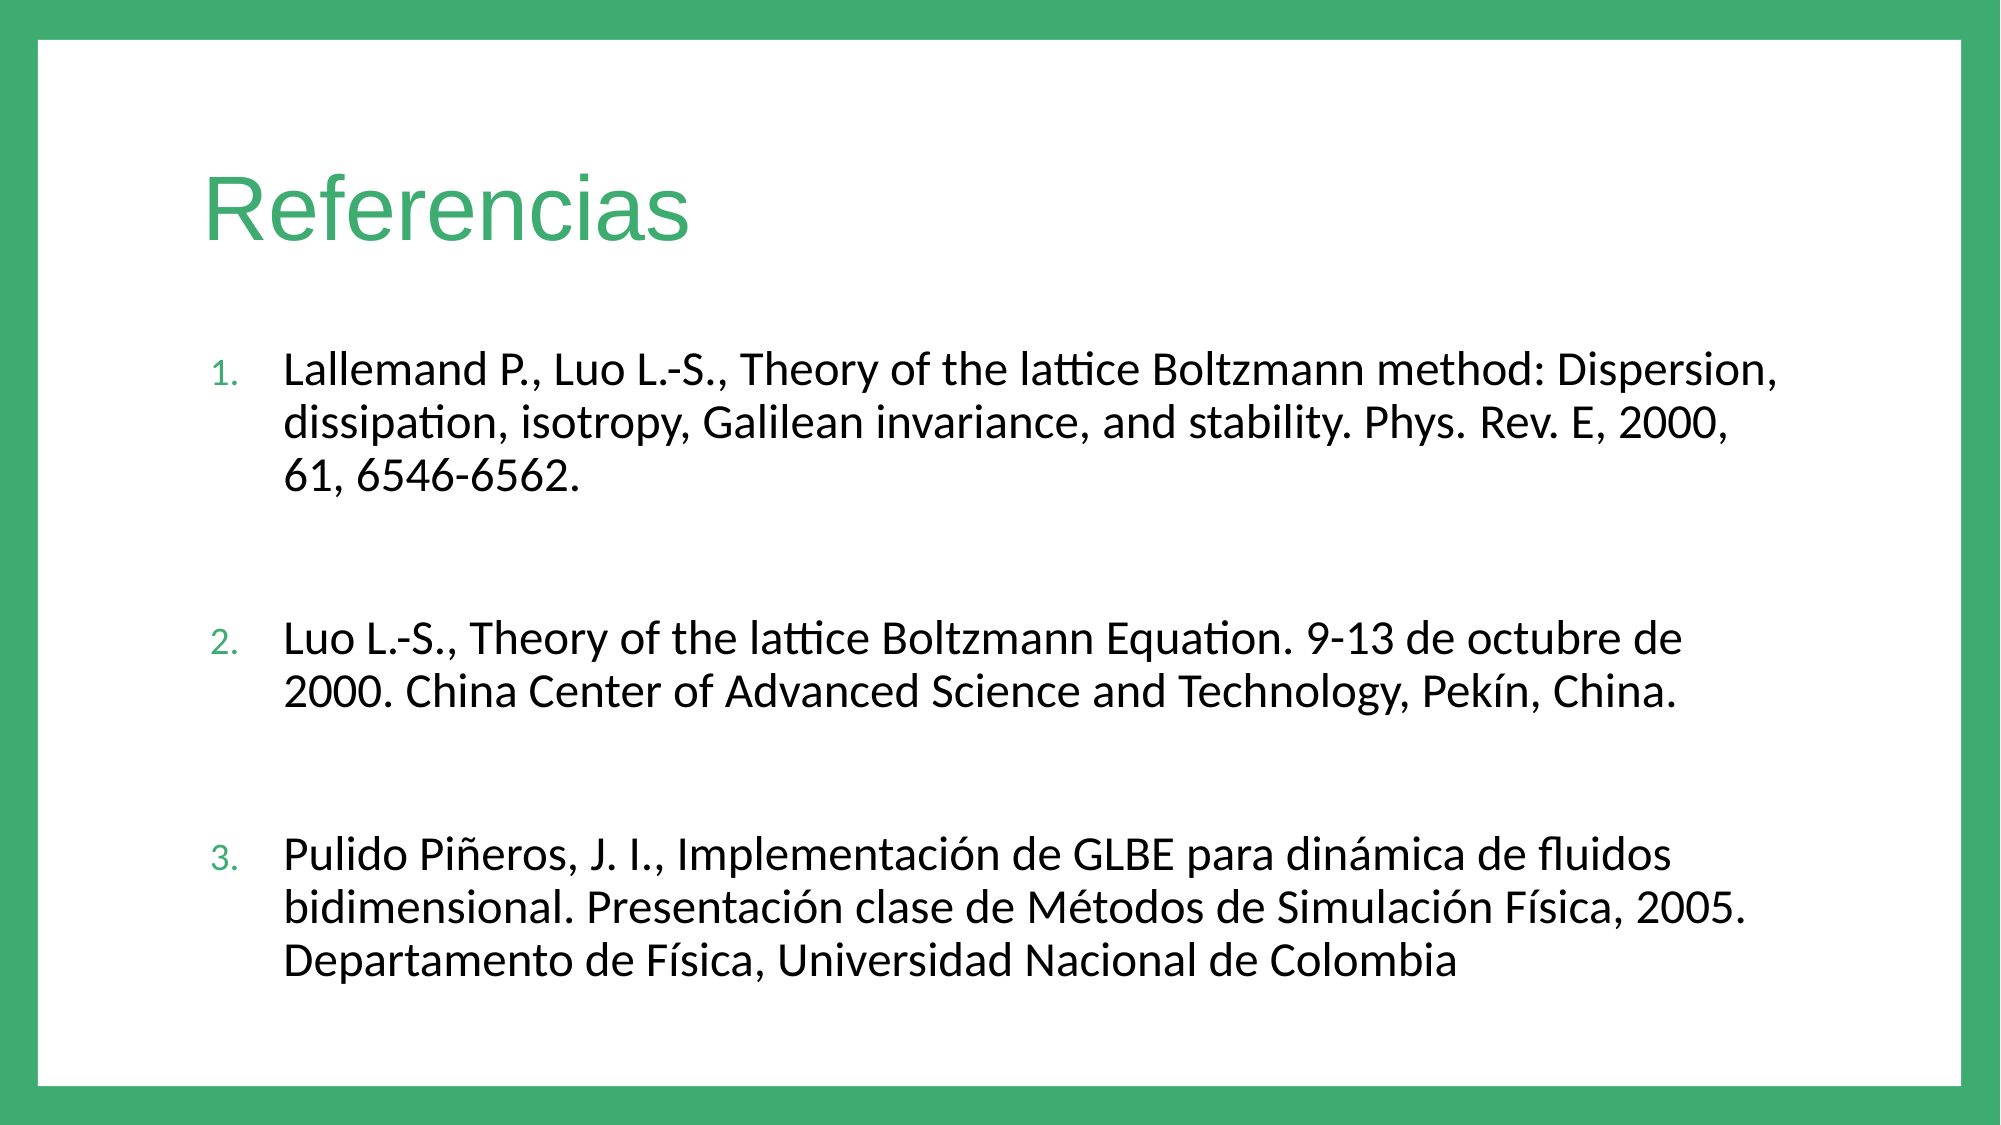

# Referencias
Lallemand P., Luo L.-S., Theory of the lattice Boltzmann method: Dispersion, dissipation, isotropy, Galilean invariance, and stability. Phys. Rev. E, 2000, 61, 6546-6562.

Luo L.-S., Theory of the lattice Boltzmann Equation. 9-13 de octubre de 2000. China Center of Advanced Science and Technology, Pekín, China.

Pulido Piñeros, J. I., Implementación de GLBE para dinámica de fluidos bidimensional. Presentación clase de Métodos de Simulación Física, 2005. Departamento de Física, Universidad Nacional de Colombia